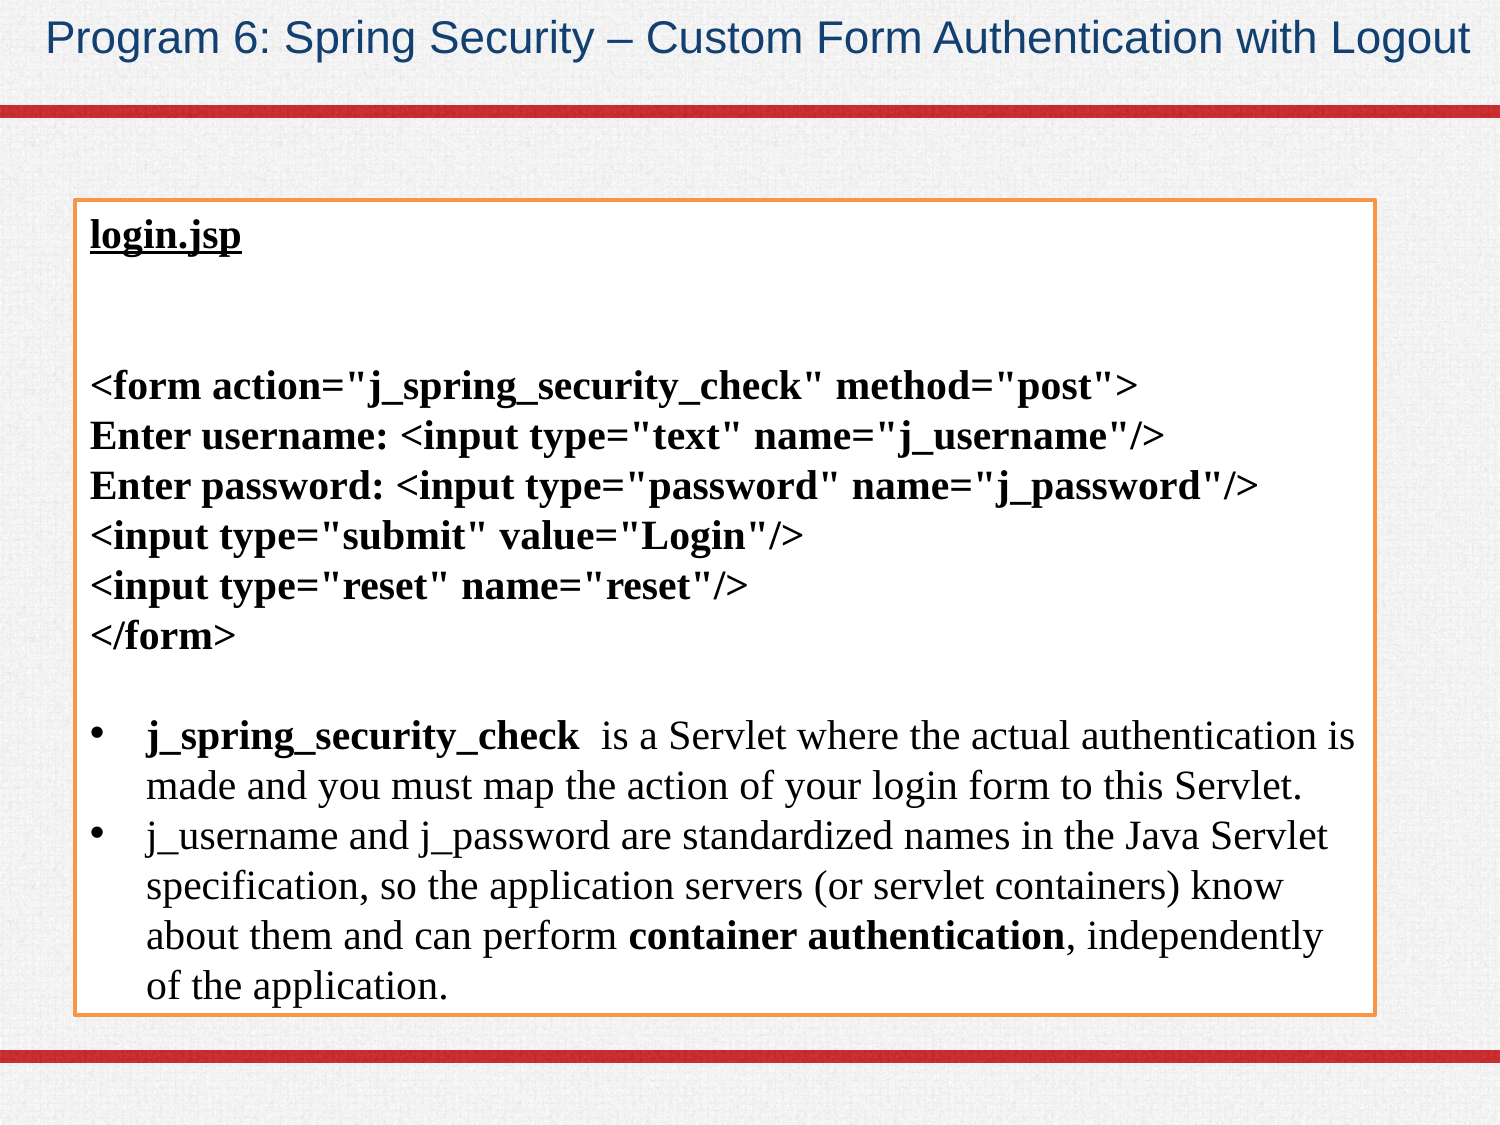

# Program 6: Spring Security – Custom Form Authentication with Logout
login.jsp

<form action="j_spring_security_check" method="post">
Enter username: <input type="text" name="j_username"/>
Enter password: <input type="password" name="j_password"/>
<input type="submit" value="Login"/>
<input type="reset" name="reset"/>
</form>

j_spring_security_check  is a Servlet where the actual authentication is made and you must map the action of your login form to this Servlet.
j_username and j_password are standardized names in the Java Servlet specification, so the application servers (or servlet containers) know about them and can perform container authentication, independently of the application.